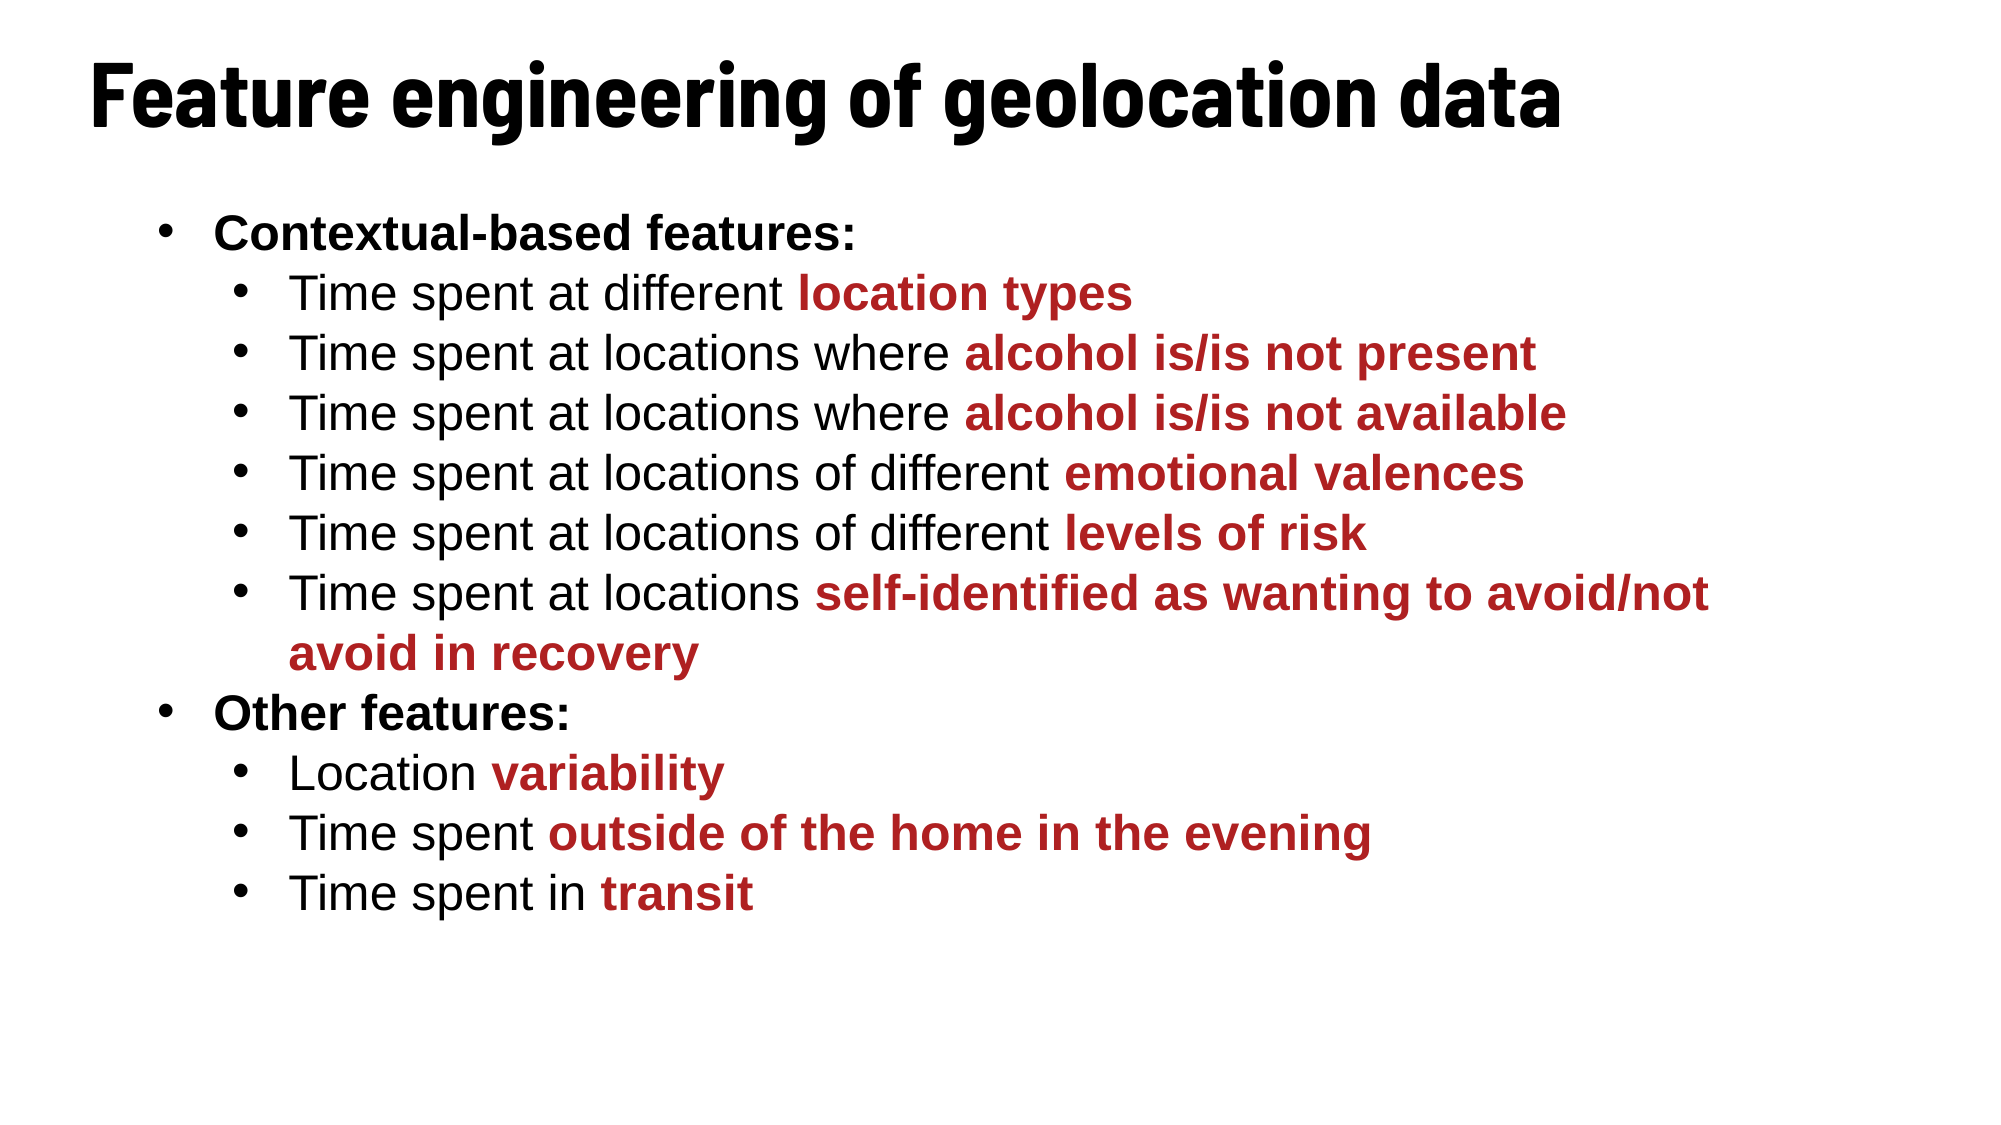

Feature engineering of geolocation data
Contextual-based features:
Time spent at different location types
Time spent at locations where alcohol is/is not present
Time spent at locations where alcohol is/is not available
Time spent at locations of different emotional valences
Time spent at locations of different levels of risk
Time spent at locations self-identified as wanting to avoid/not avoid in recovery
Other features:
Location variability
Time spent outside of the home in the evening
Time spent in transit